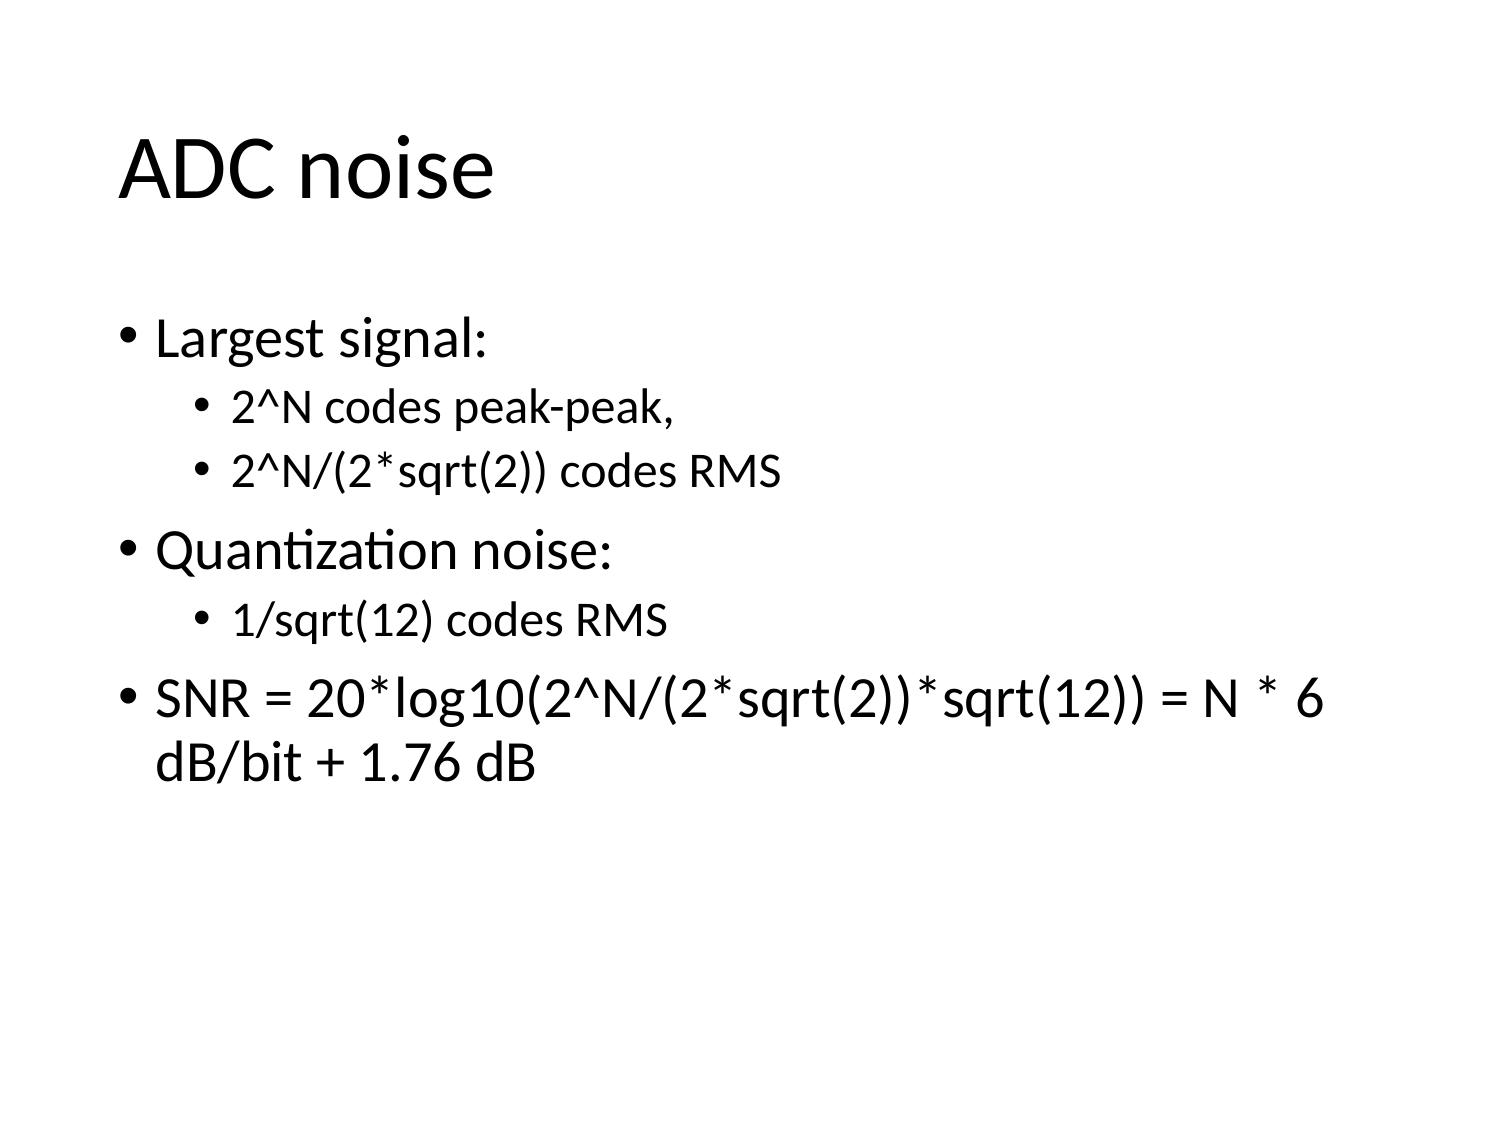

# ADC noise
Largest signal:
2^N codes peak-peak,
2^N/(2*sqrt(2)) codes RMS
Quantization noise:
1/sqrt(12) codes RMS
SNR = 20*log10(2^N/(2*sqrt(2))*sqrt(12)) = N * 6 dB/bit + 1.76 dB